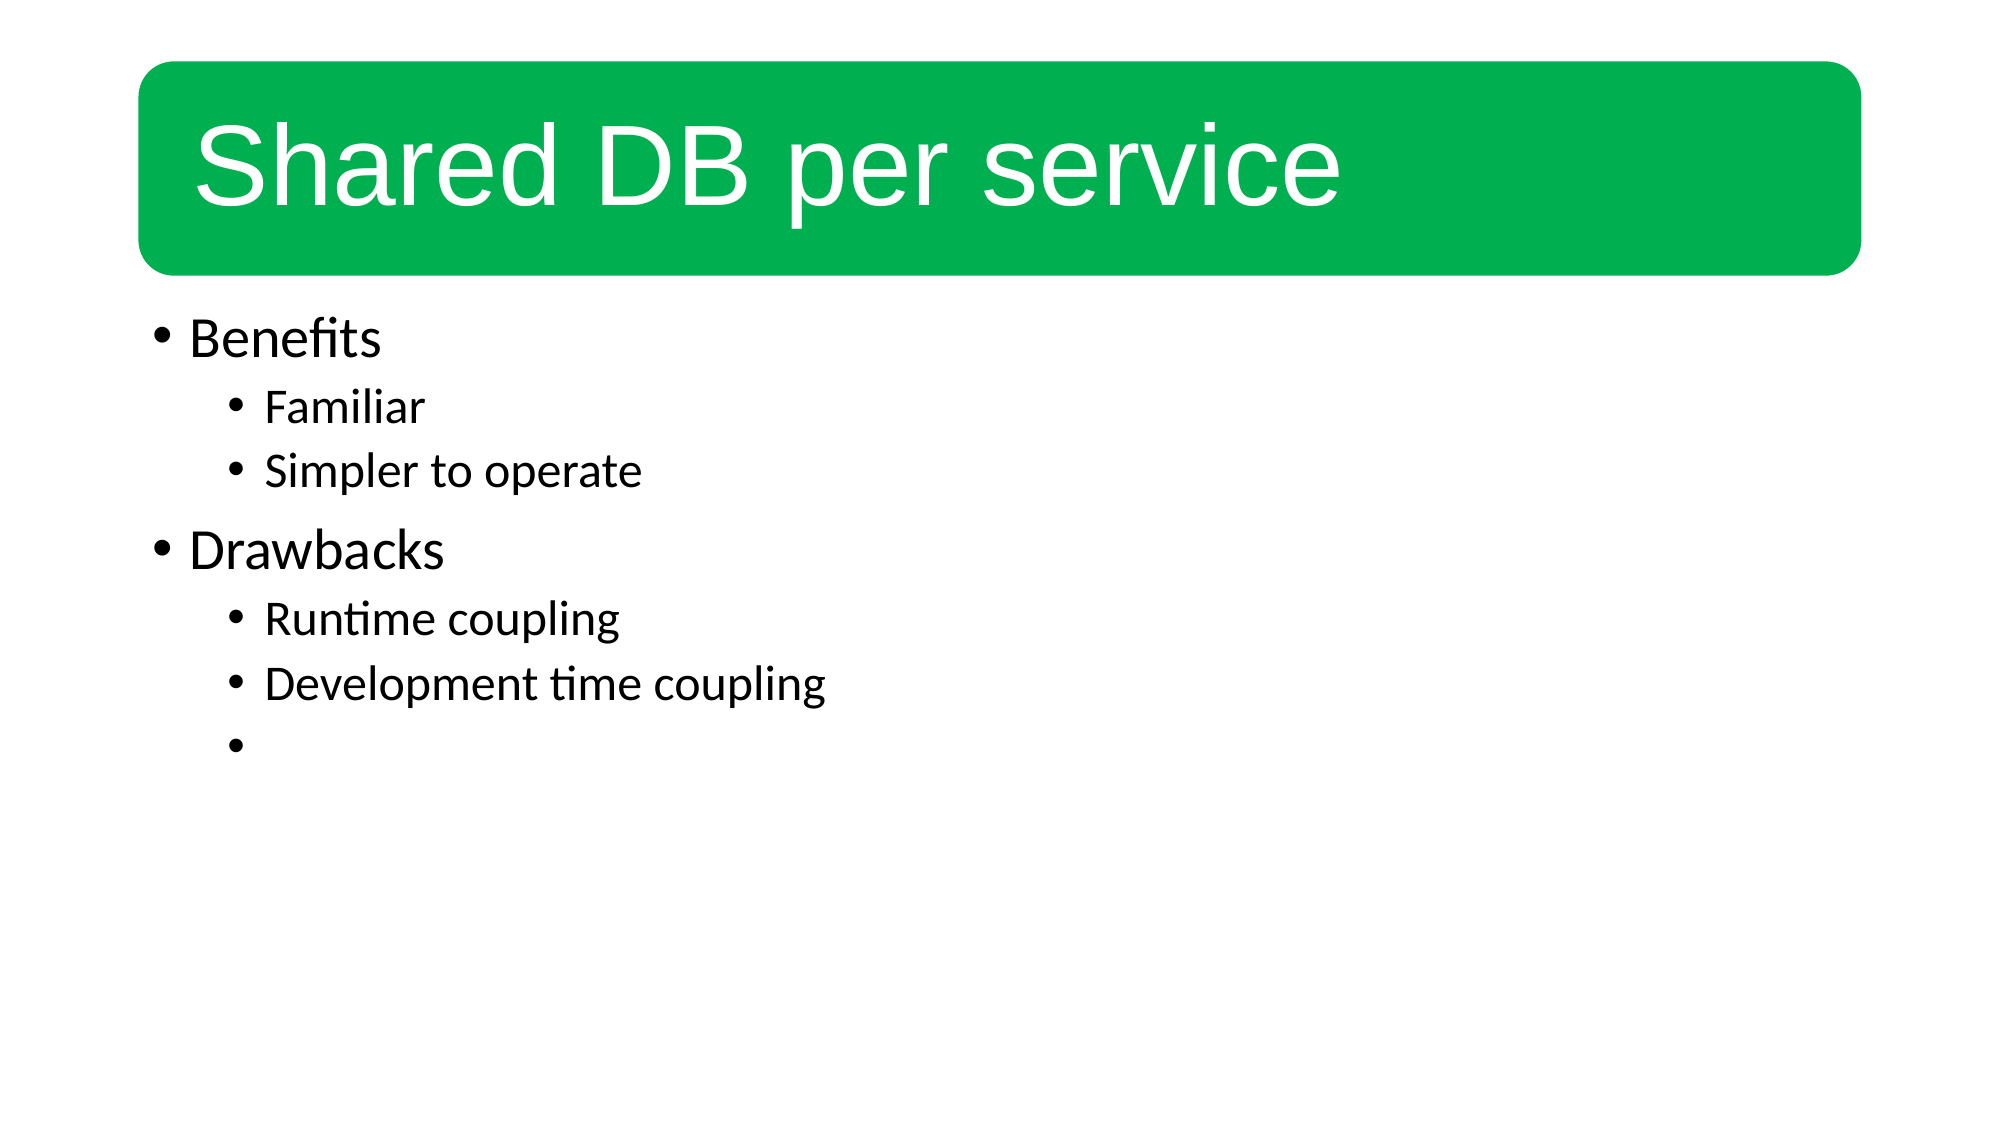

Shared DB per service
Benefits
Familiar
Simpler to operate
Drawbacks
Runtime coupling
Development time coupling